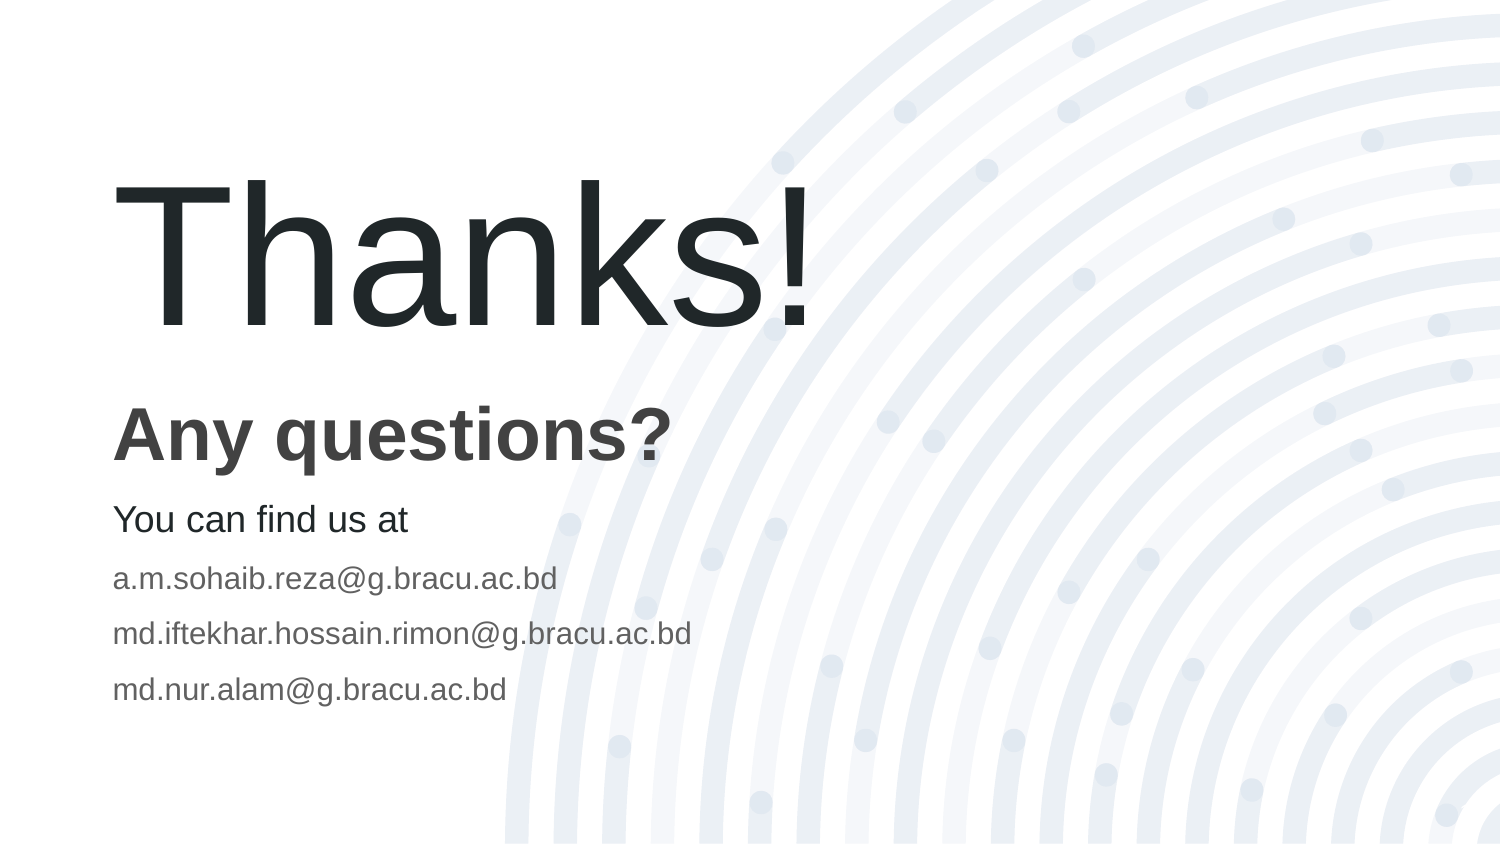

Thanks!
Any questions?
You can find us at
a.m.sohaib.reza@g.bracu.ac.bd
md.iftekhar.hossain.rimon@g.bracu.ac.bd
md.nur.alam@g.bracu.ac.bd
11